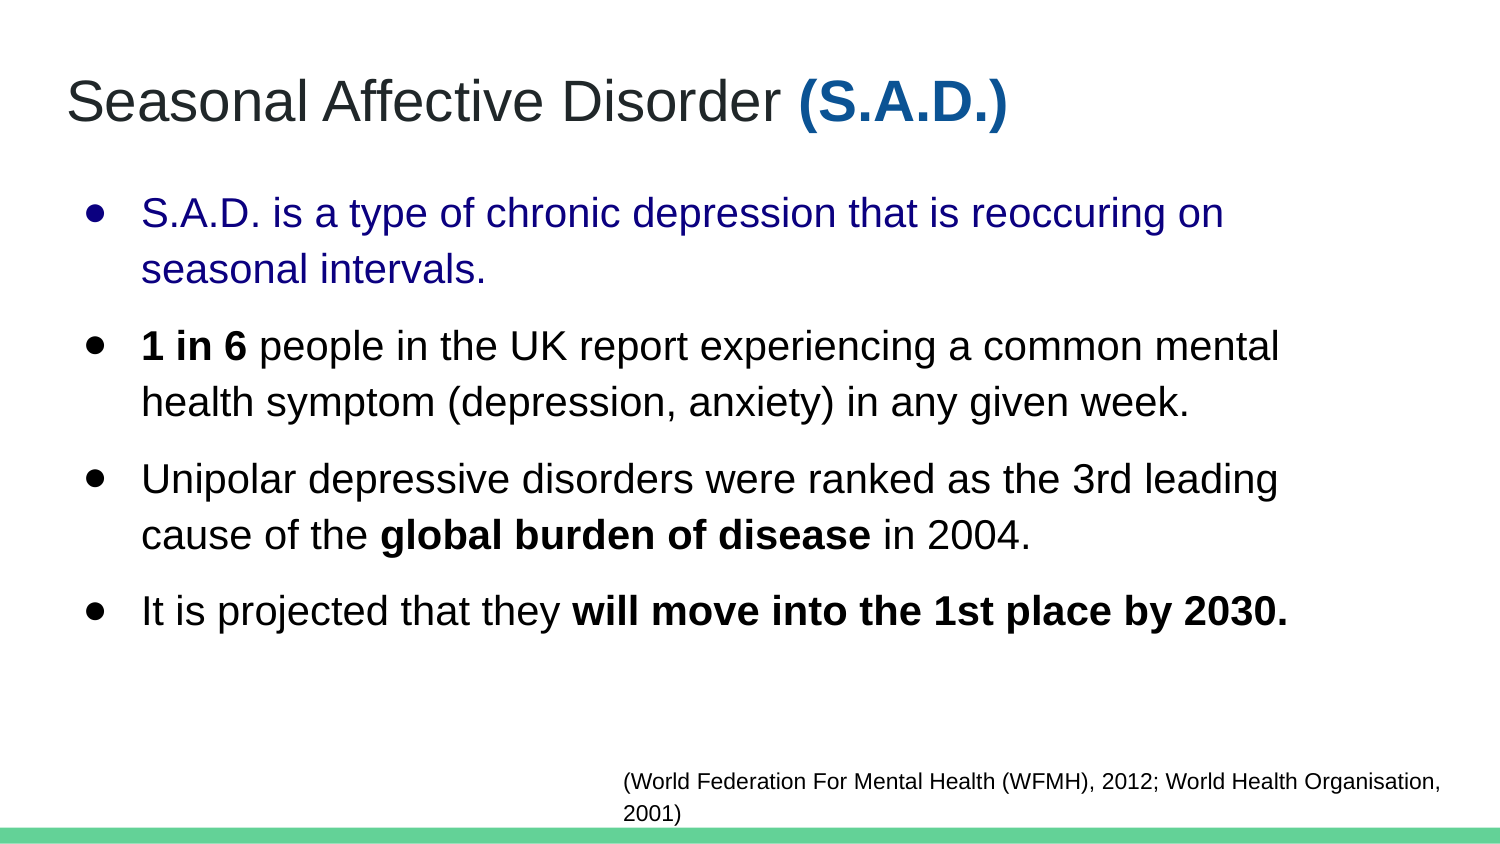

# Seasonal Affective Disorder (S.A.D.)
S.A.D. is a type of chronic depression that is reoccuring on seasonal intervals.
1 in 6 people in the UK report experiencing a common mental health symptom (depression, anxiety) in any given week.
Unipolar depressive disorders were ranked as the 3rd leading cause of the global burden of disease in 2004.
It is projected that they will move into the 1st place by 2030.
(World Federation For Mental Health (WFMH), 2012; World Health Organisation, 2001)